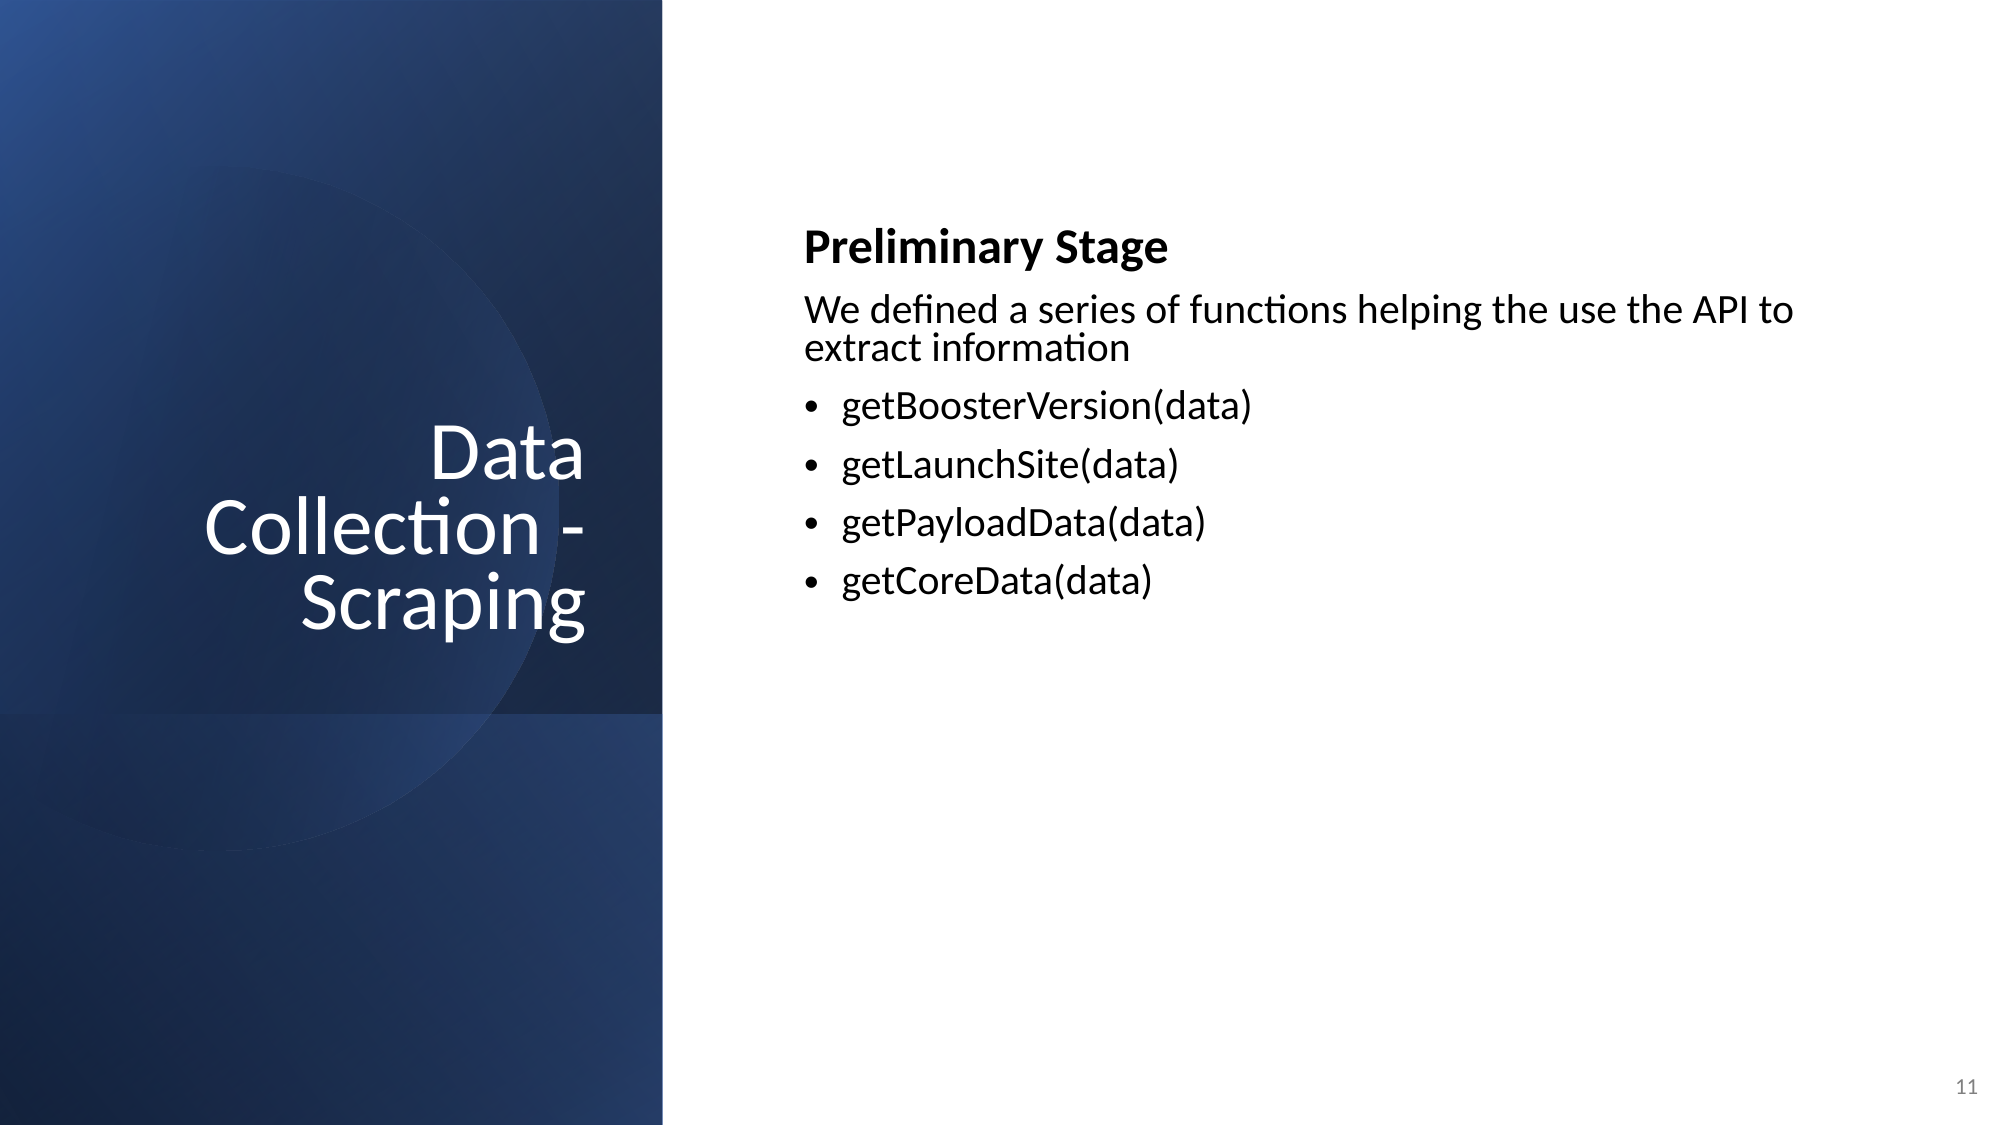

Data Collection - Scraping
Preliminary Stage
We defined a series of functions helping the use the API to extract information
getBoosterVersion(data)
getLaunchSite(data)
getPayloadData(data)
getCoreData(data)

11